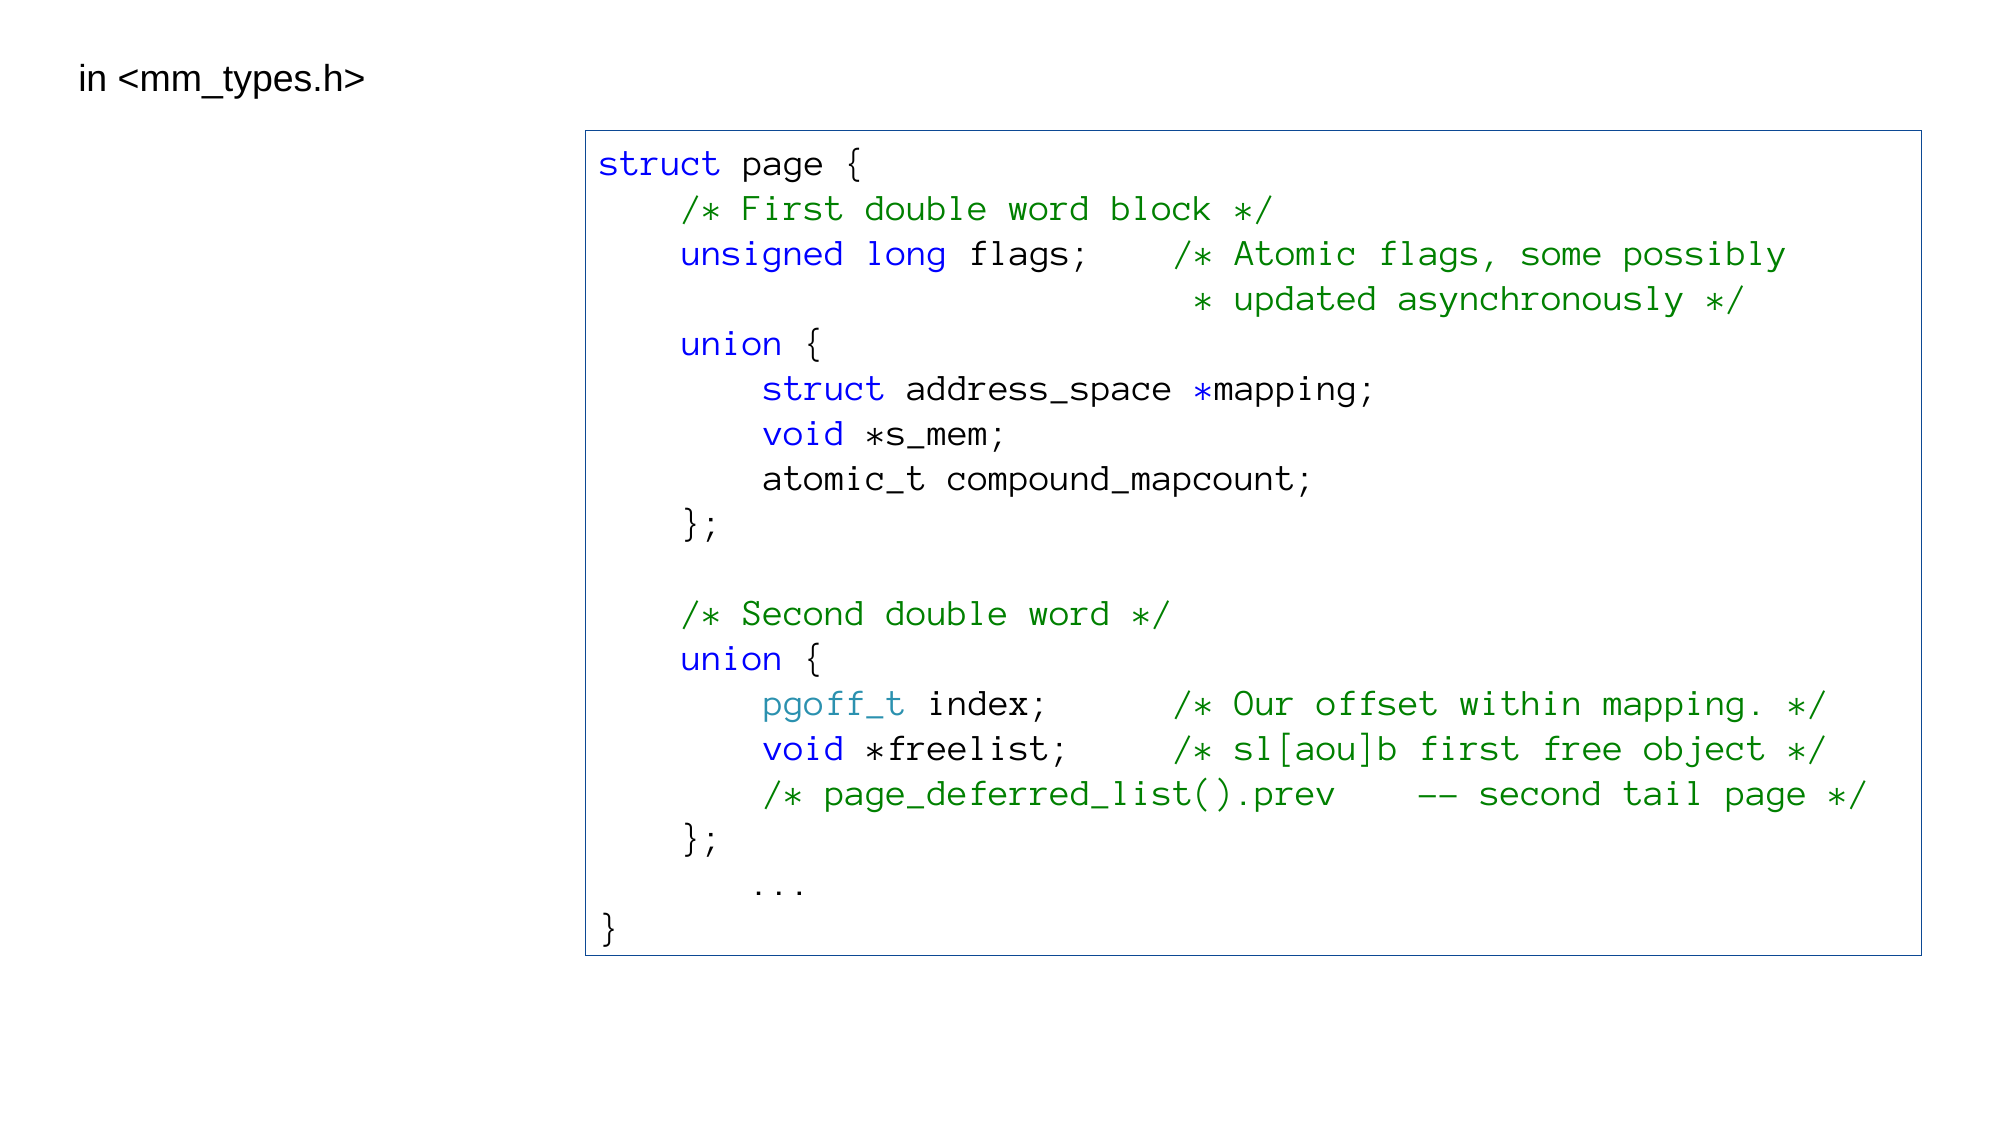

in <mm_types.h>
struct page {
    /* First double word block */
    unsigned long flags;    /* Atomic flags, some possibly
                             * updated asynchronously */
    union {
        struct address_space *mapping;
        void *s_mem;
        atomic_t compound_mapcount;
    };
    /* Second double word */
    union {
        pgoff_t index;      /* Our offset within mapping. */
        void *freelist;     /* sl[aou]b first free object */
        /* page_deferred_list().prev    -- second tail page */
    };
	...
}